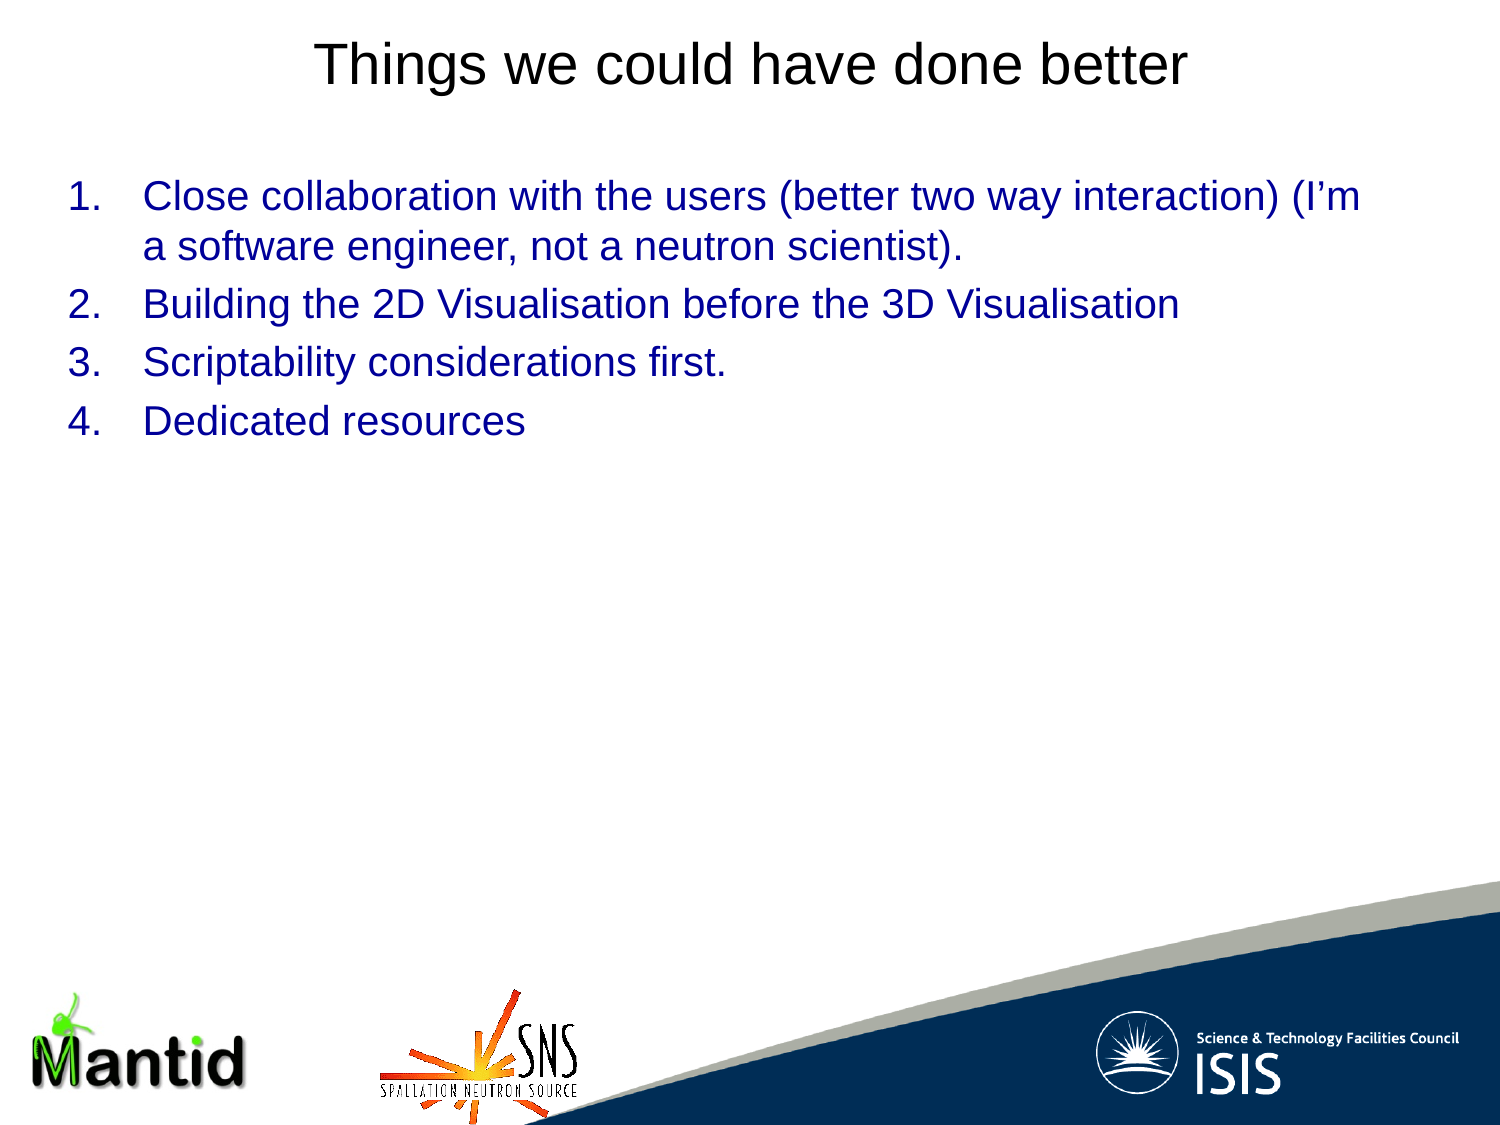

Things we could have done better
Close collaboration with the users (better two way interaction) (I’m a software engineer, not a neutron scientist).
Building the 2D Visualisation before the 3D Visualisation
Scriptability considerations first.
Dedicated resources